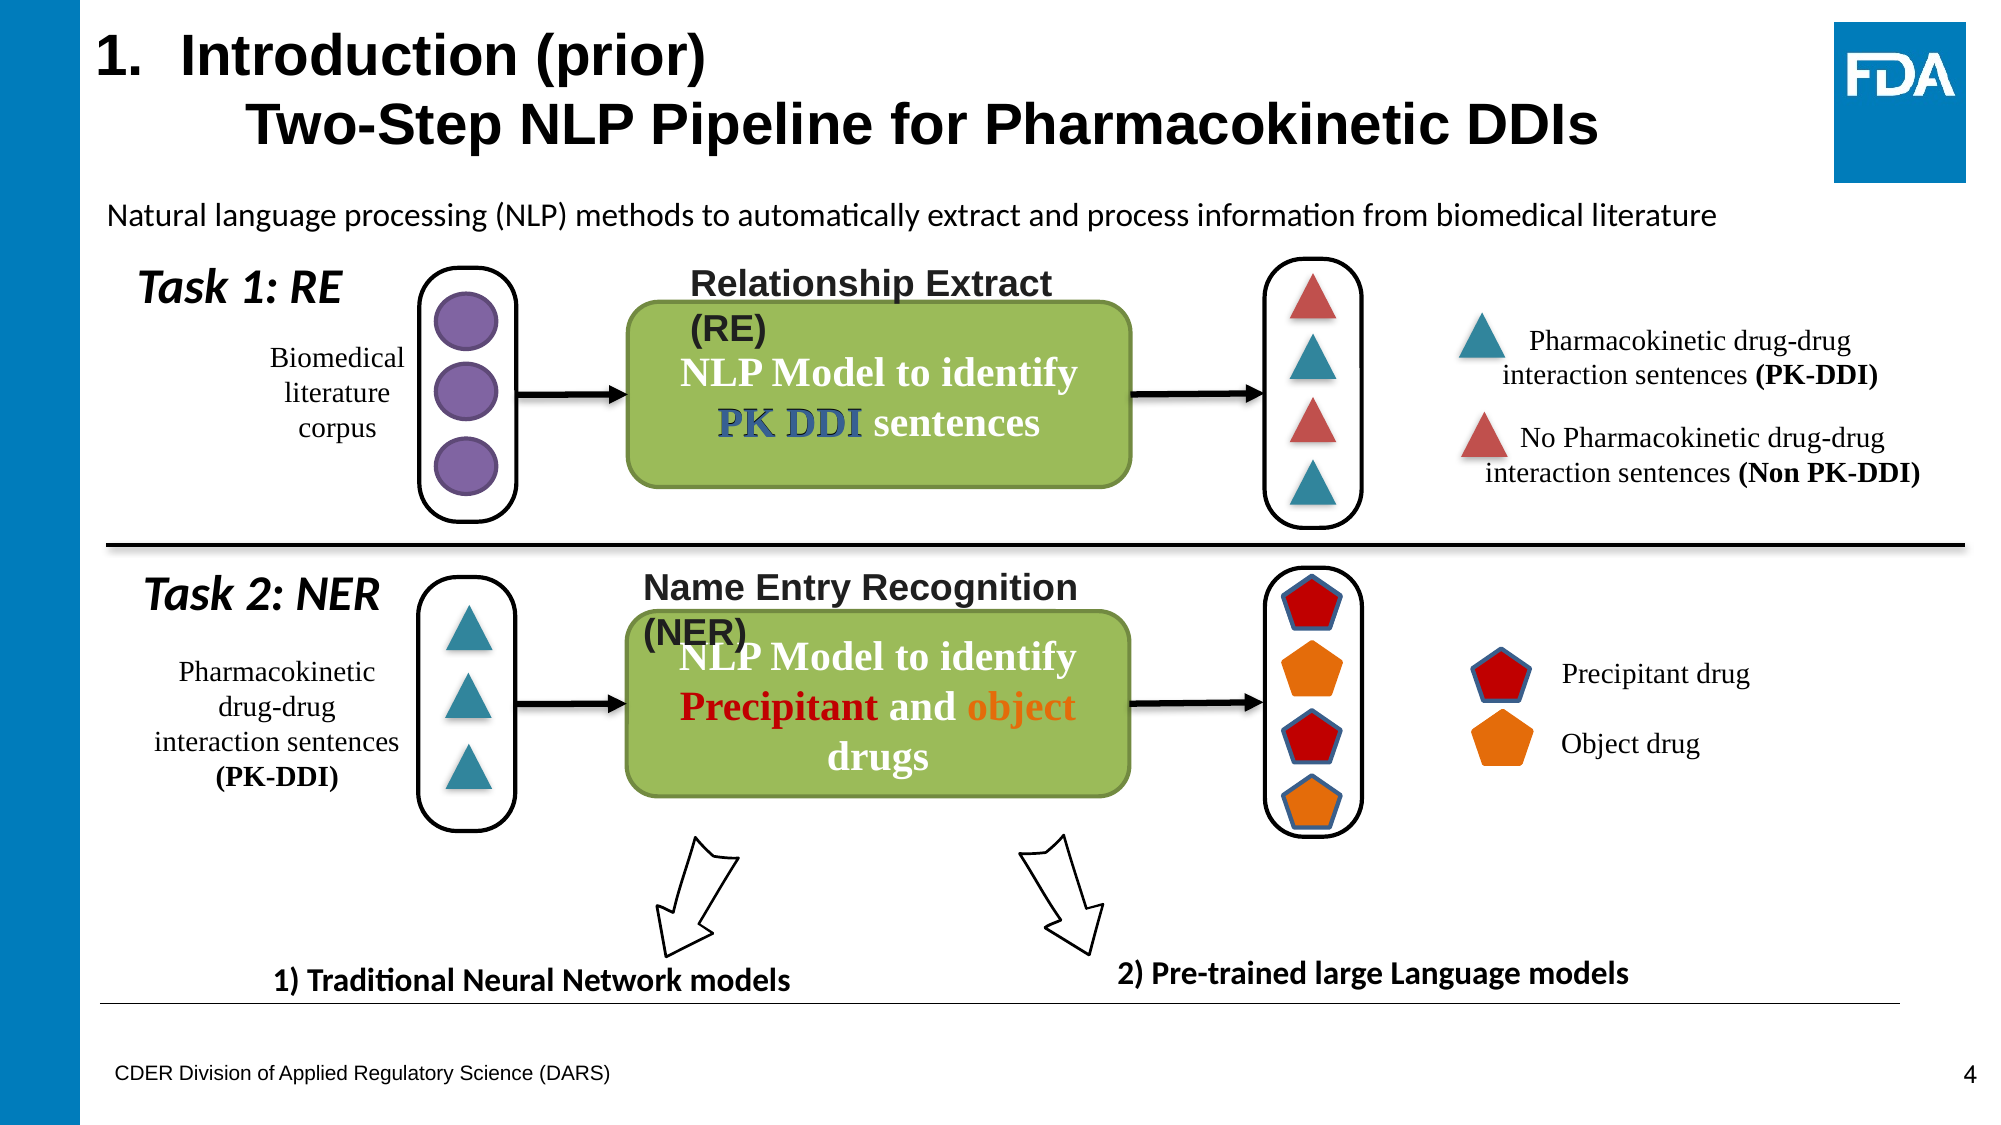

Introduction (prior)
	Two-Step NLP Pipeline for Pharmacokinetic DDIs
Natural language processing (NLP) methods to automatically extract and process information from biomedical literature
Task 1: RE
Relationship Extract (RE)

NLP Model to identify PK DDI sentences

Pharmacokinetic drug-drug interaction sentences (PK-DDI)
Biomedical literature corpus

PK DDI

No Pharmacokinetic drug-drug interaction sentences (Non PK-DDI)

Task 2: NER
Name Entry Recognition (NER)

NLP Model to identify Precipitant and object drugs

Pharmacokinetic drug-drug interaction sentences (PK-DDI)
Precipitant drug

Object drug

2) Pre-trained large Language models
1) Traditional Neural Network models